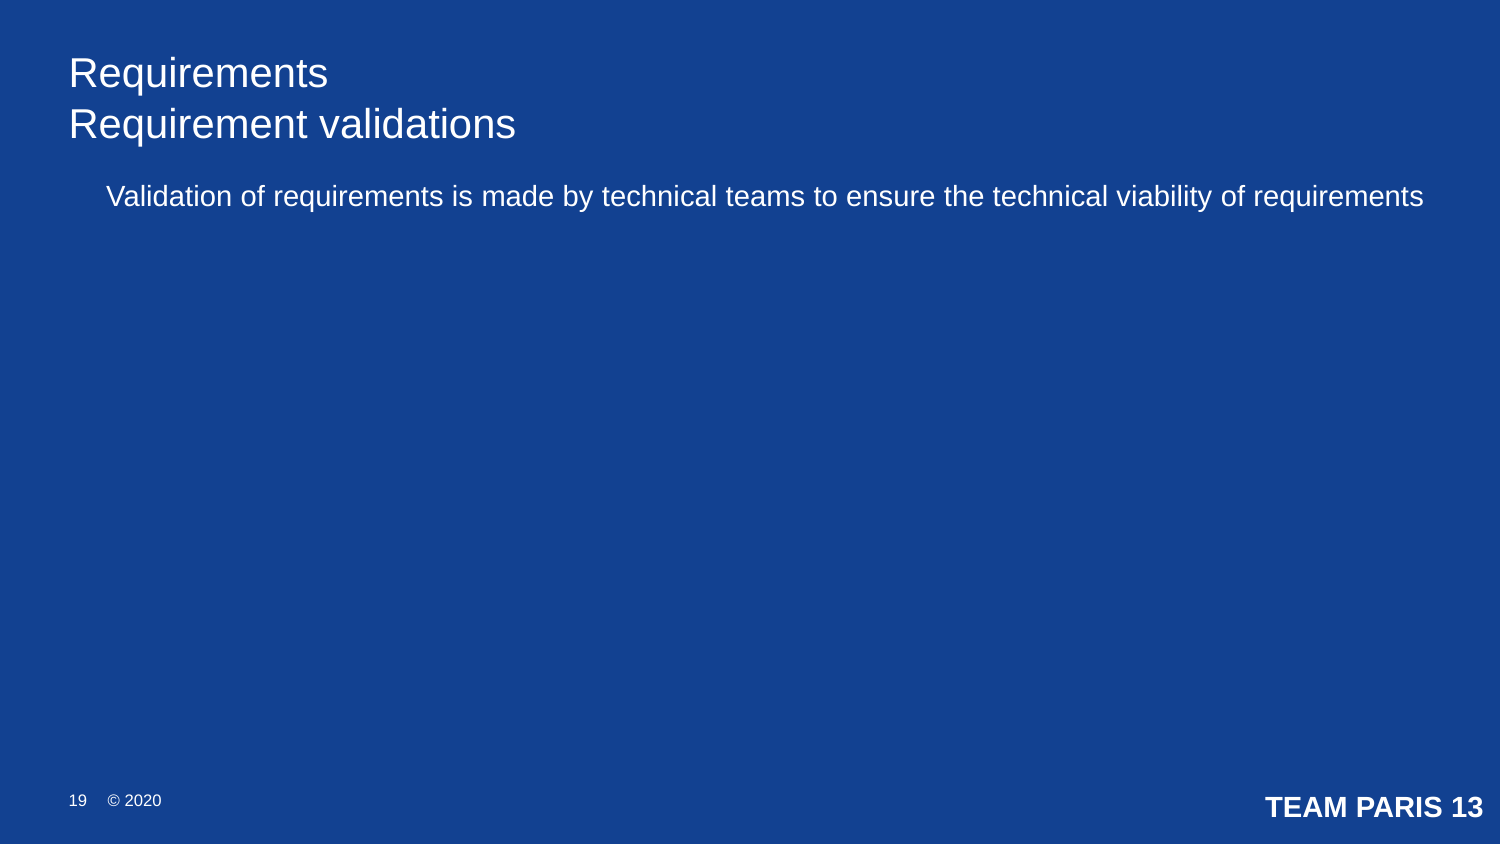

Requirements
Requirement validations
Validation of requirements is made by technical teams to ensure the technical viability of requirements
Internal use